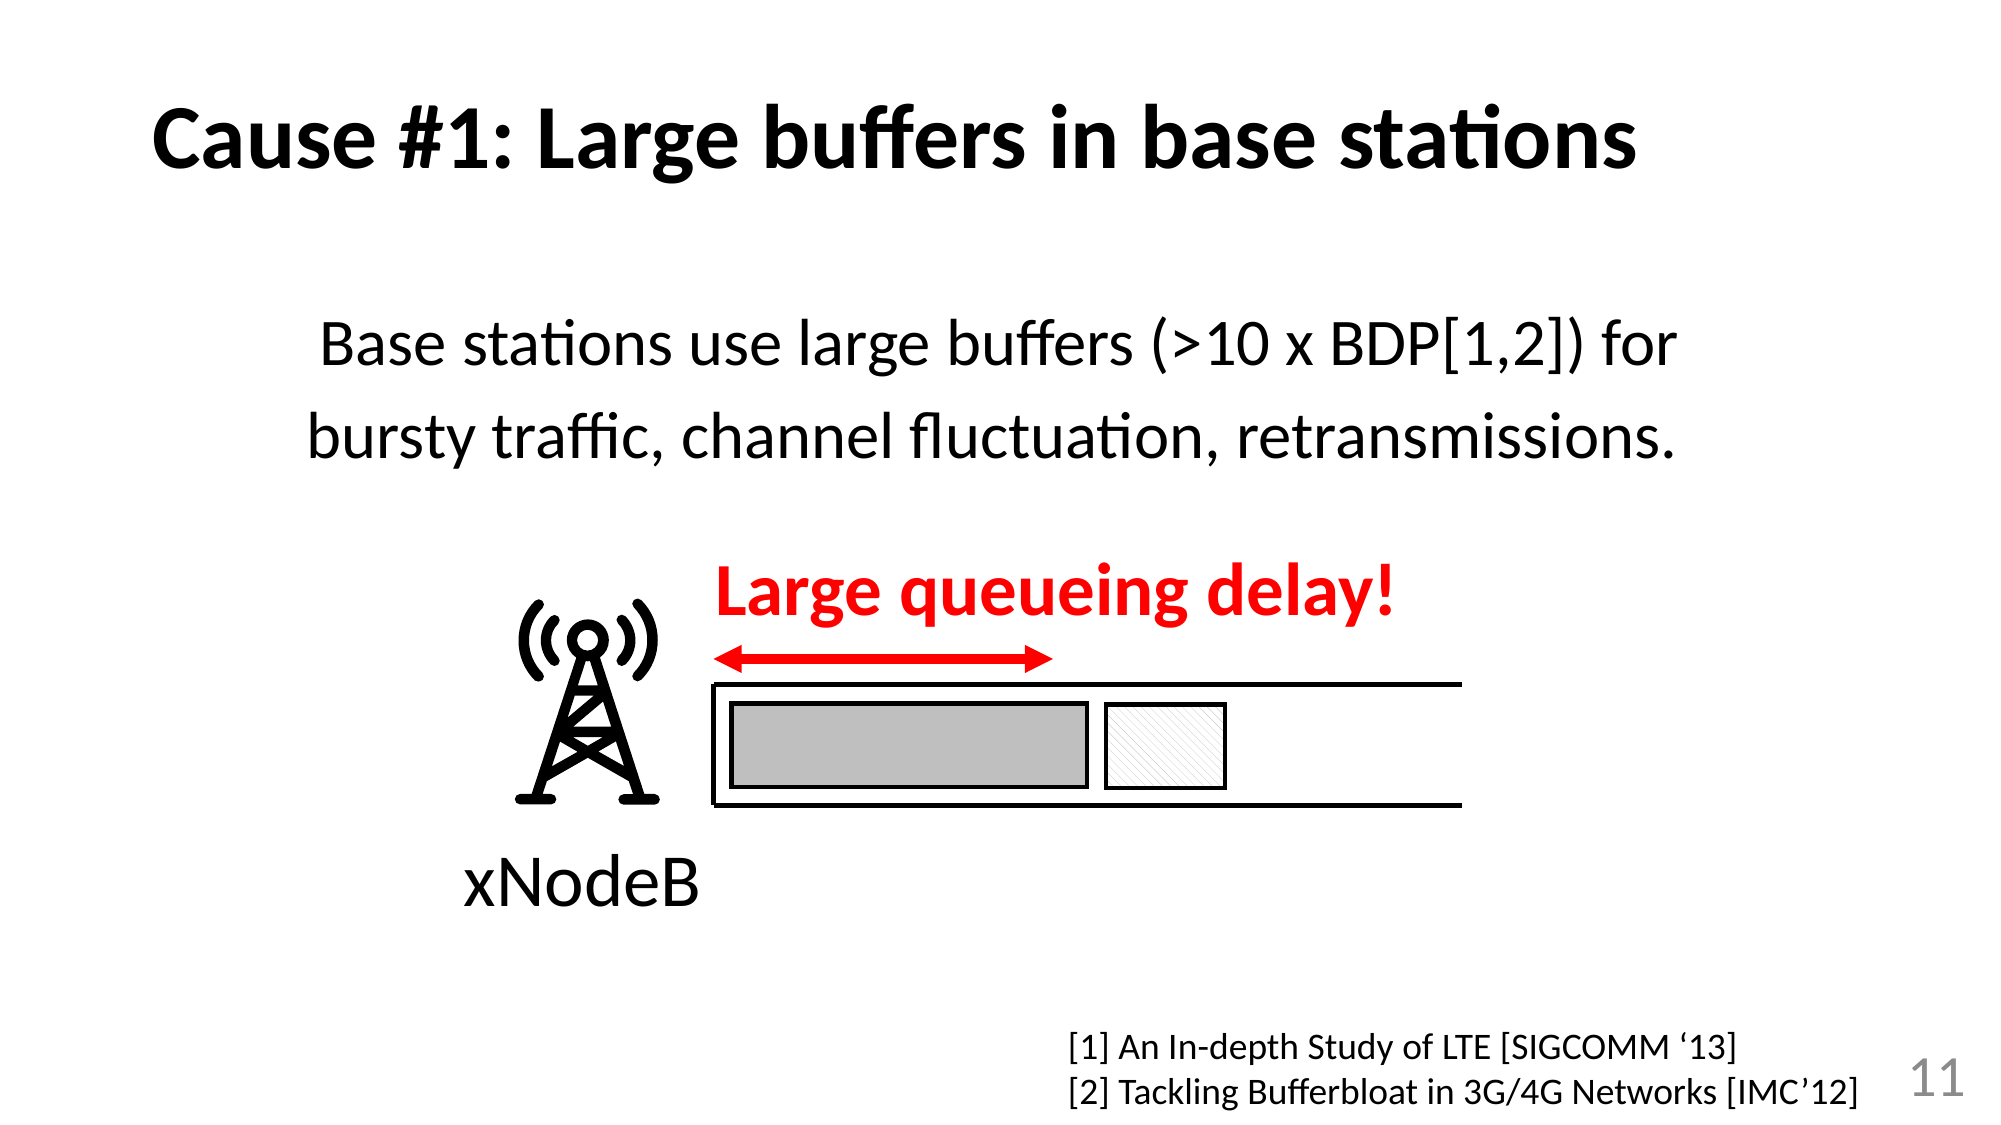

# Cause #1: Large buffers in base stations
Base stations use large buffers (>10 x BDP[1,2]) for
bursty traffic, channel fluctuation, retransmissions.

Large queueing delay!

xNodeB
[1] An In-depth Study of LTE [SIGCOMM ‘13]
[2] Tackling Bufferbloat in 3G/4G Networks [IMC’12]
11